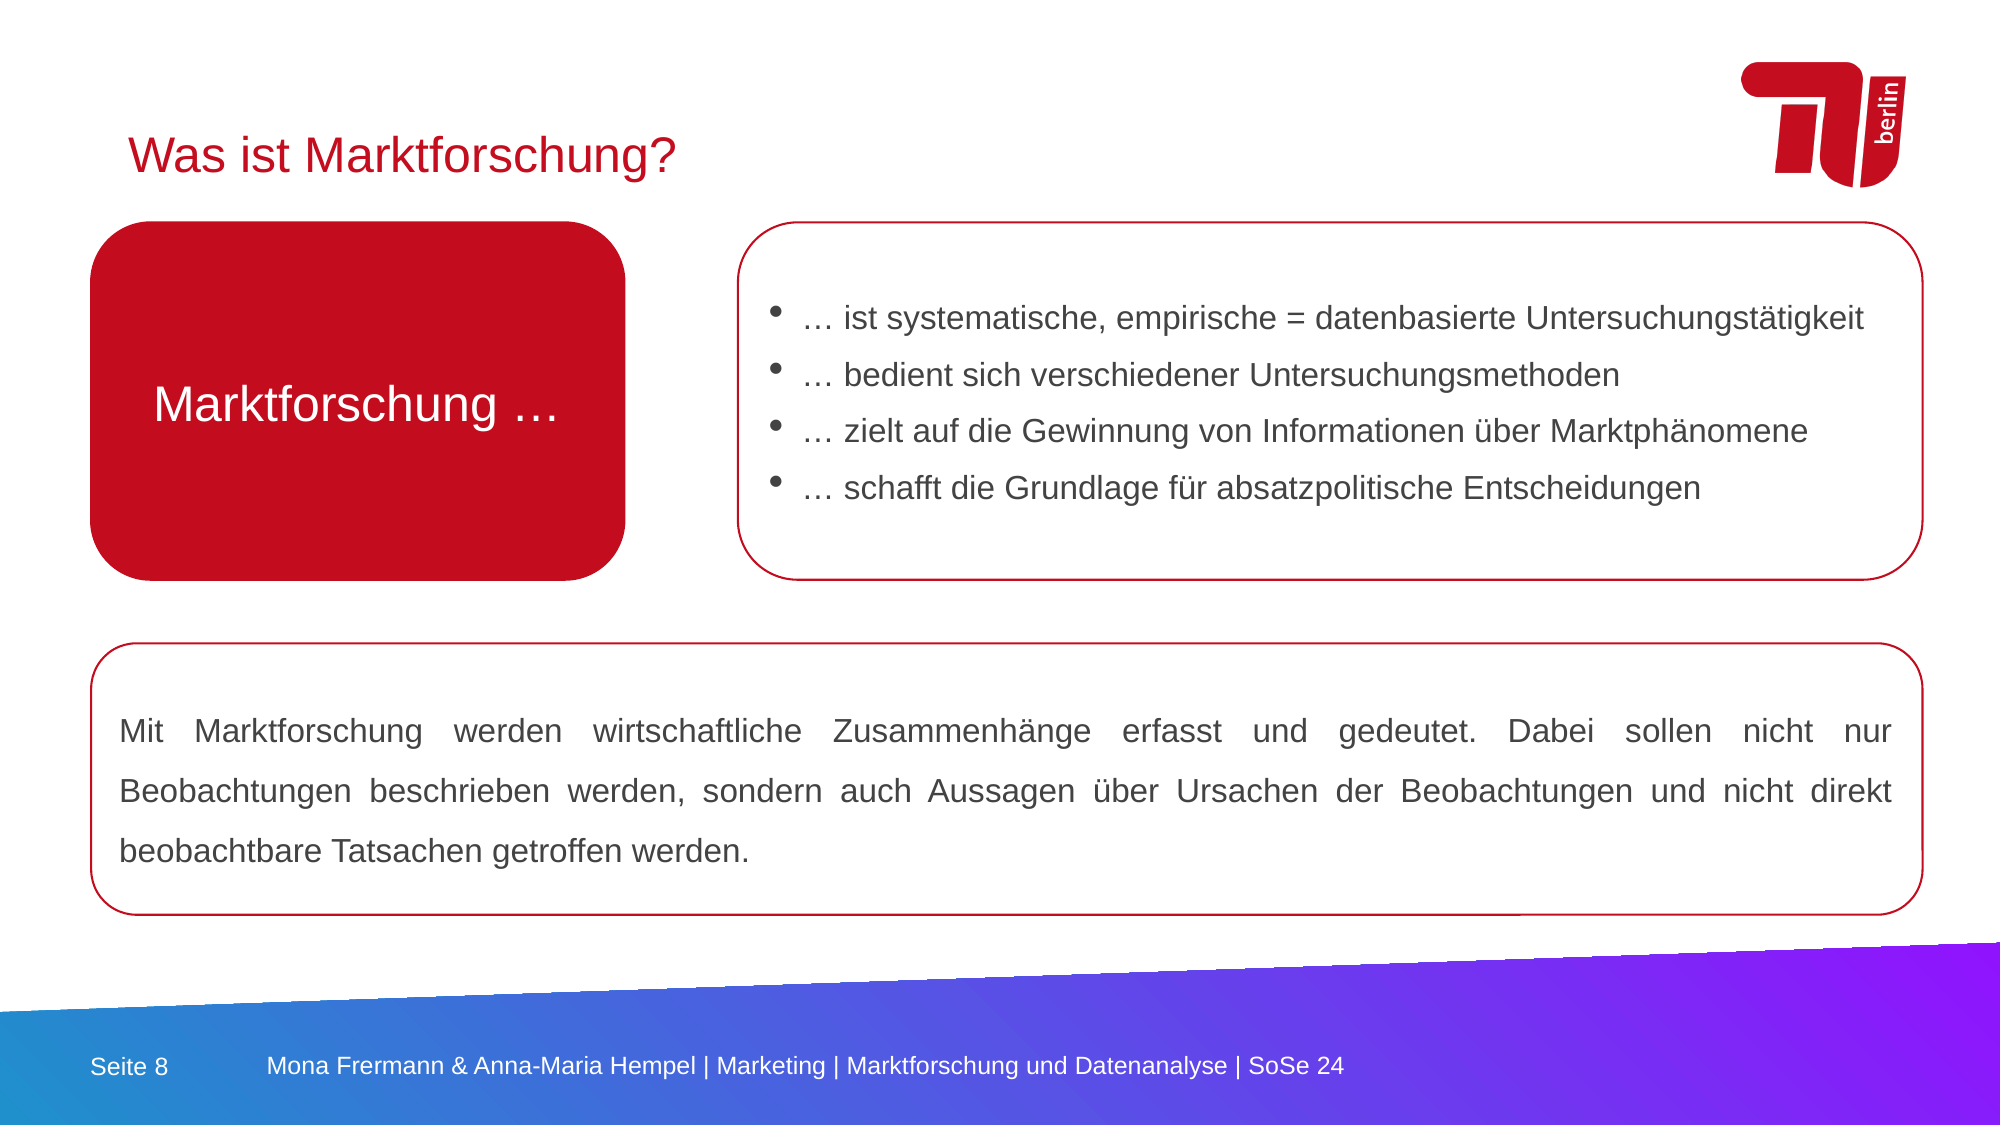

# Was ist Marktforschung?
Marktforschung …
… ist systematische, empirische = datenbasierte Untersuchungstätigkeit
… bedient sich verschiedener Untersuchungsmethoden
… zielt auf die Gewinnung von Informationen über Marktphänomene
… schafft die Grundlage für absatzpolitische Entscheidungen
Mit Marktforschung werden wirtschaftliche Zusammenhänge erfasst und gedeutet. Dabei sollen nicht nur Beobachtungen beschrieben werden, sondern auch Aussagen über Ursachen der Beobachtungen und nicht direkt beobachtbare Tatsachen getroffen werden.